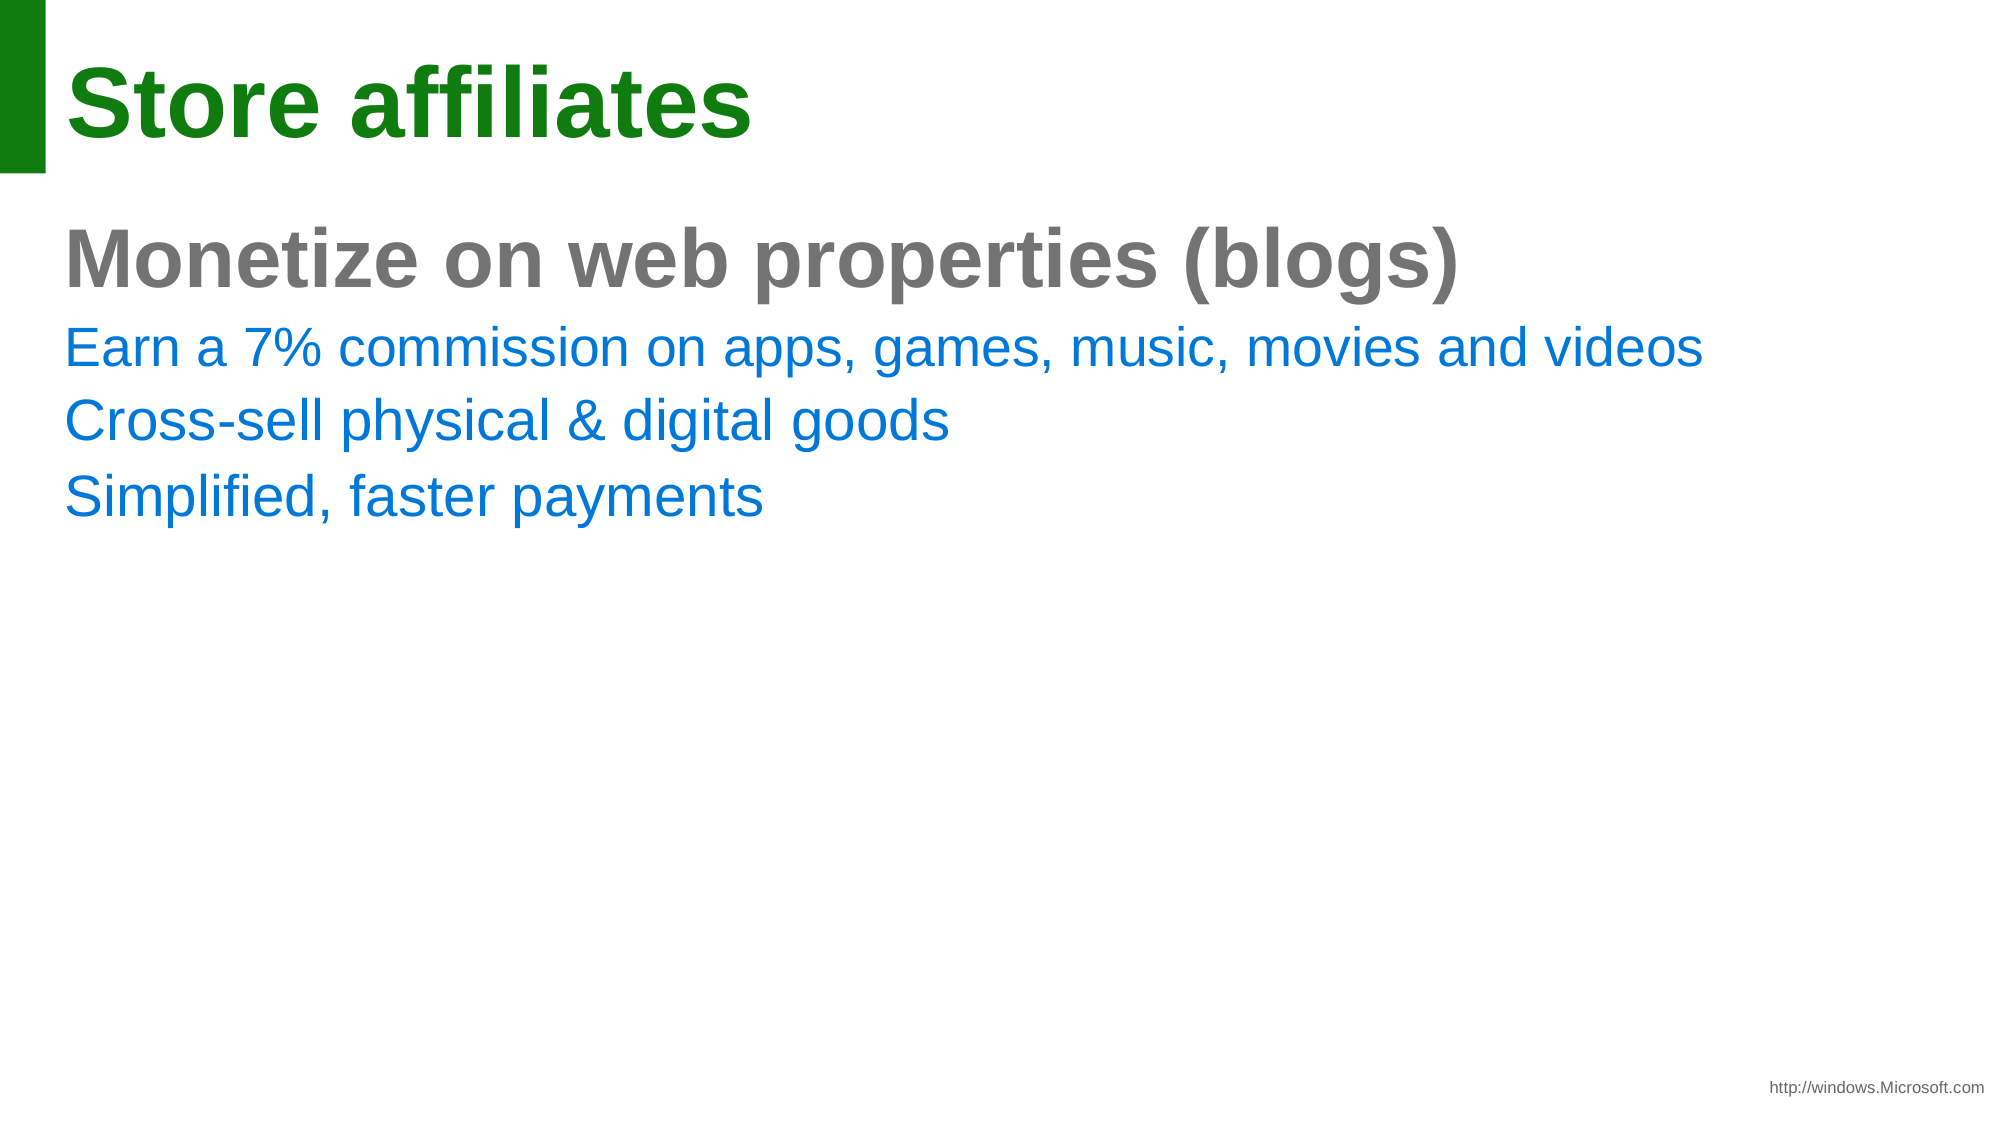

# Store affiliates
Monetize on web properties (blogs)
Earn a 7% commission on apps, games, music, movies and videos
Cross-sell physical & digital goods
Simplified, faster payments